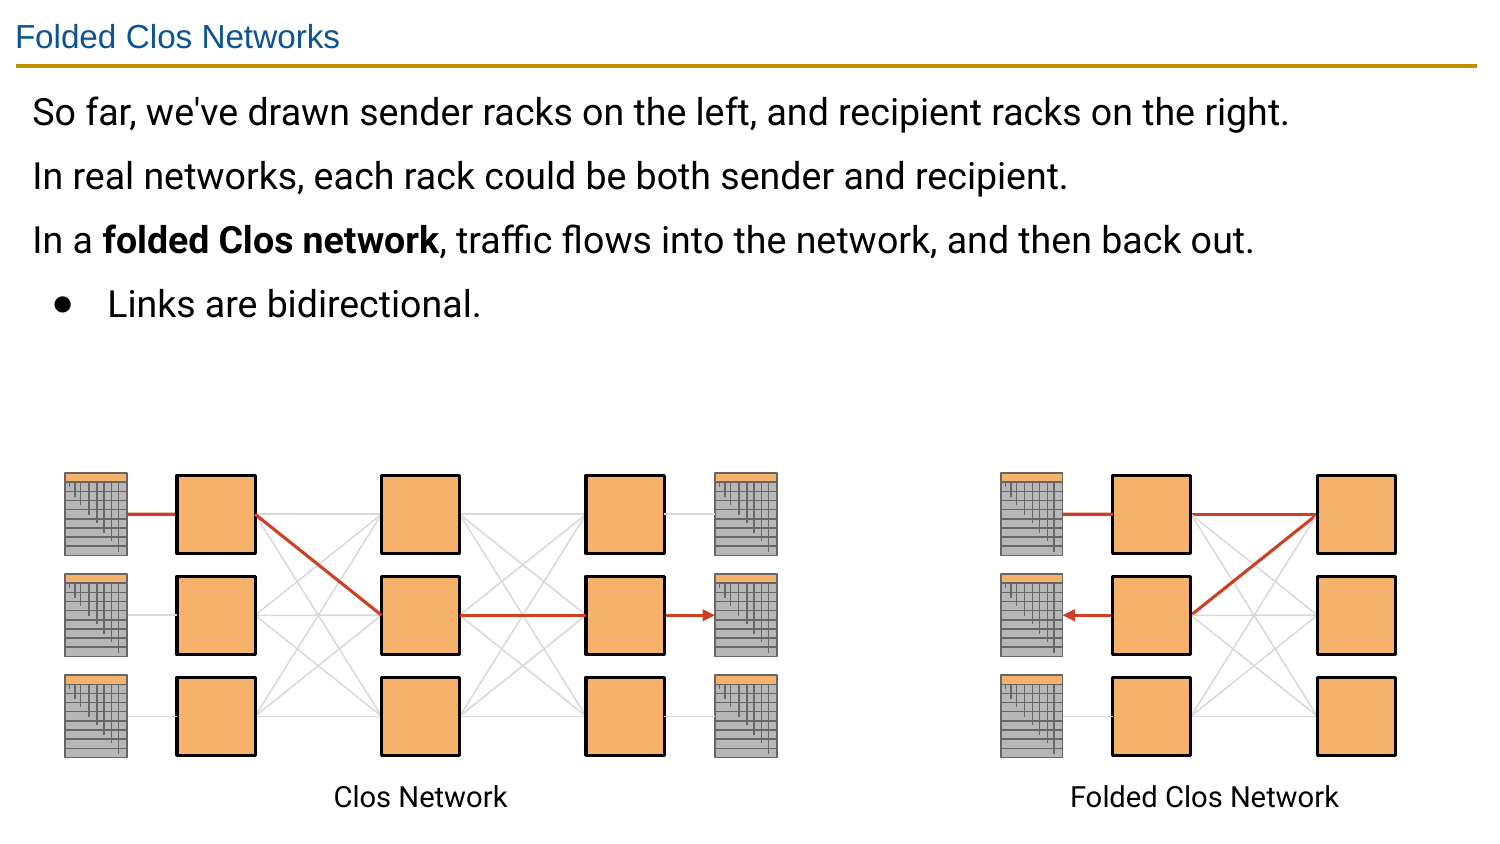

# Folded Clos Networks
So far, we've drawn sender racks on the left, and recipient racks on the right.
In real networks, each rack could be both sender and recipient.
In a folded Clos network, traffic flows into the network, and then back out.
Links are bidirectional.

Clos Network
Folded Clos Network